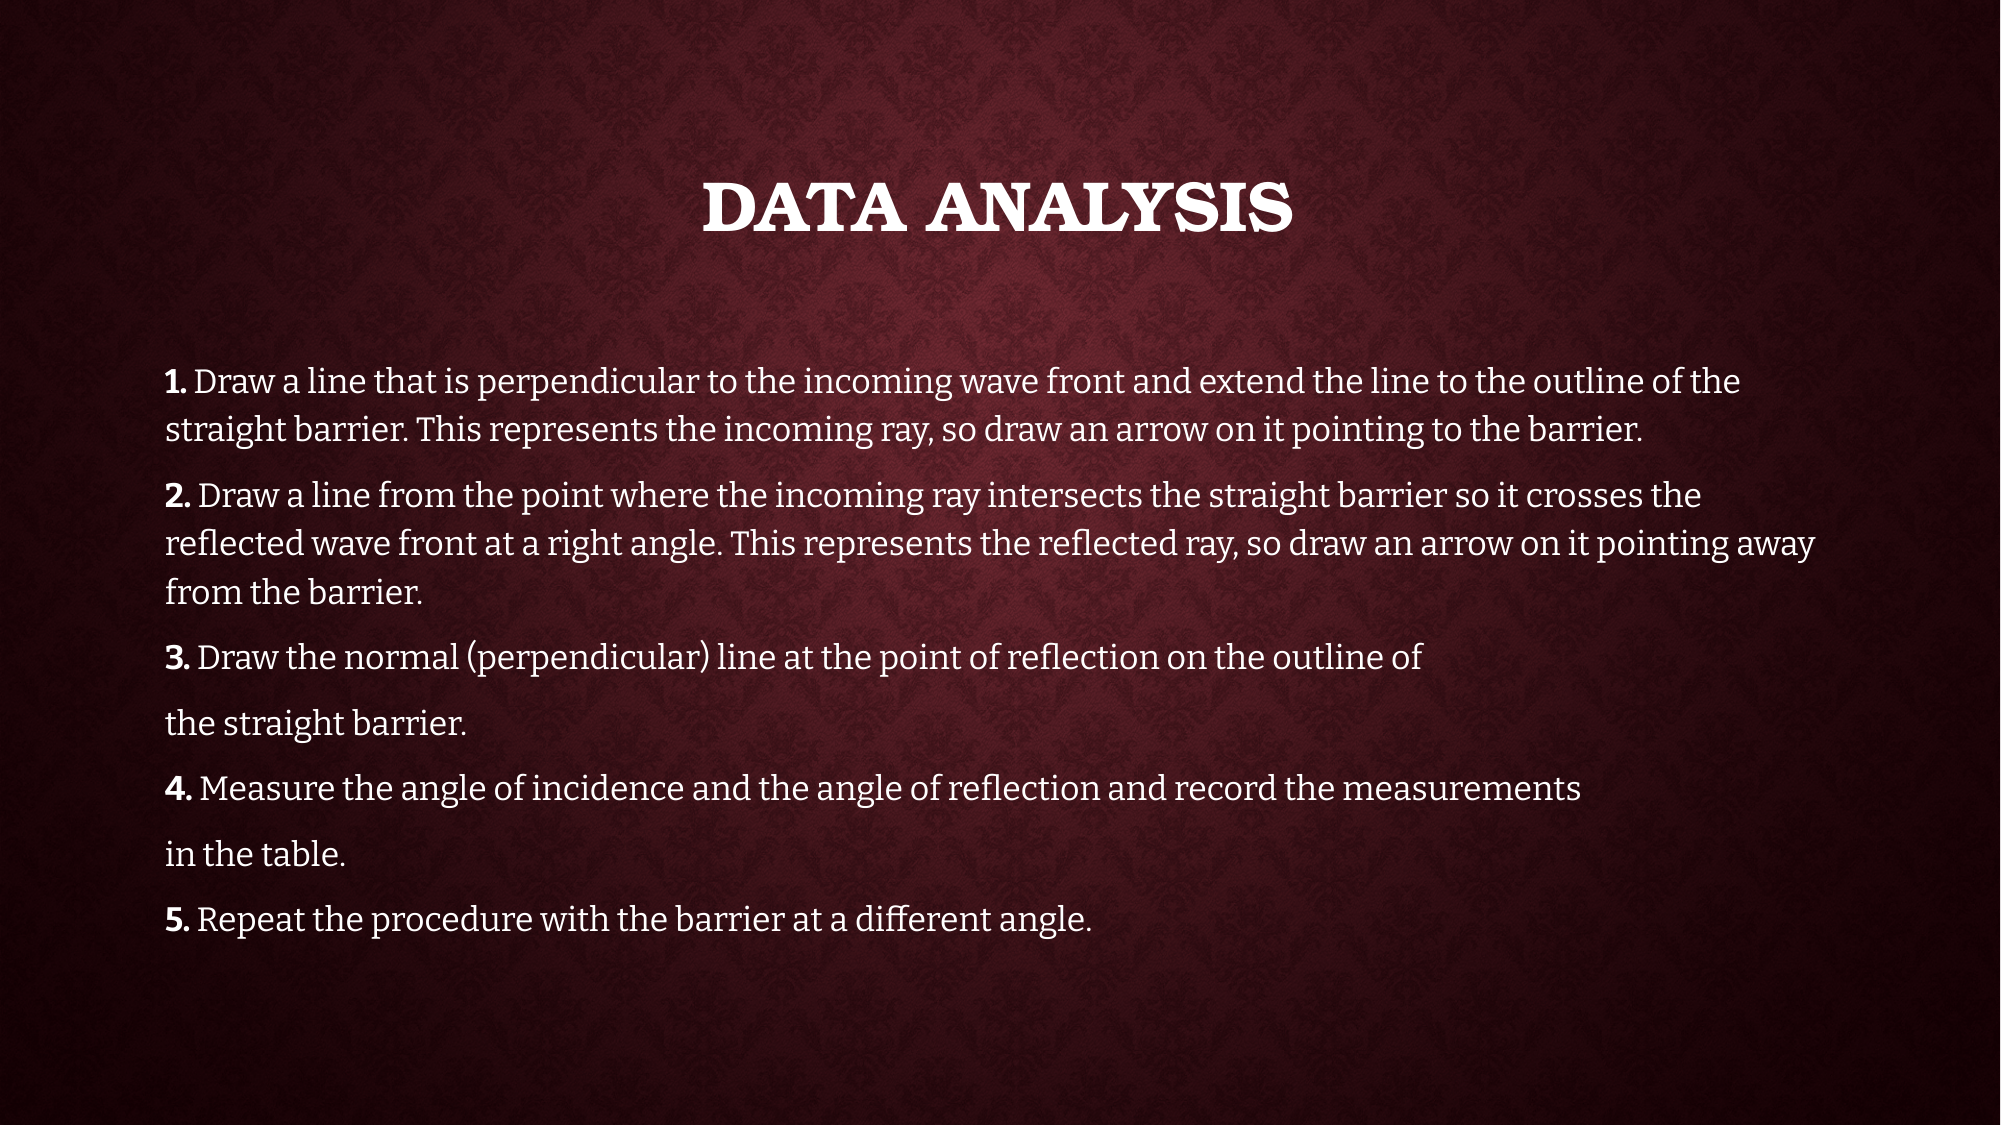

# Data Analysis
1. Draw a line that is perpendicular to the incoming wave front and extend the line to the outline of the straight barrier. This represents the incoming ray, so draw an arrow on it pointing to the barrier.
2. Draw a line from the point where the incoming ray intersects the straight barrier so it crosses the reflected wave front at a right angle. This represents the reflected ray, so draw an arrow on it pointing away from the barrier.
3. Draw the normal (perpendicular) line at the point of reflection on the outline of
the straight barrier.
4. Measure the angle of incidence and the angle of reflection and record the measurements
in the table.
5. Repeat the procedure with the barrier at a different angle.